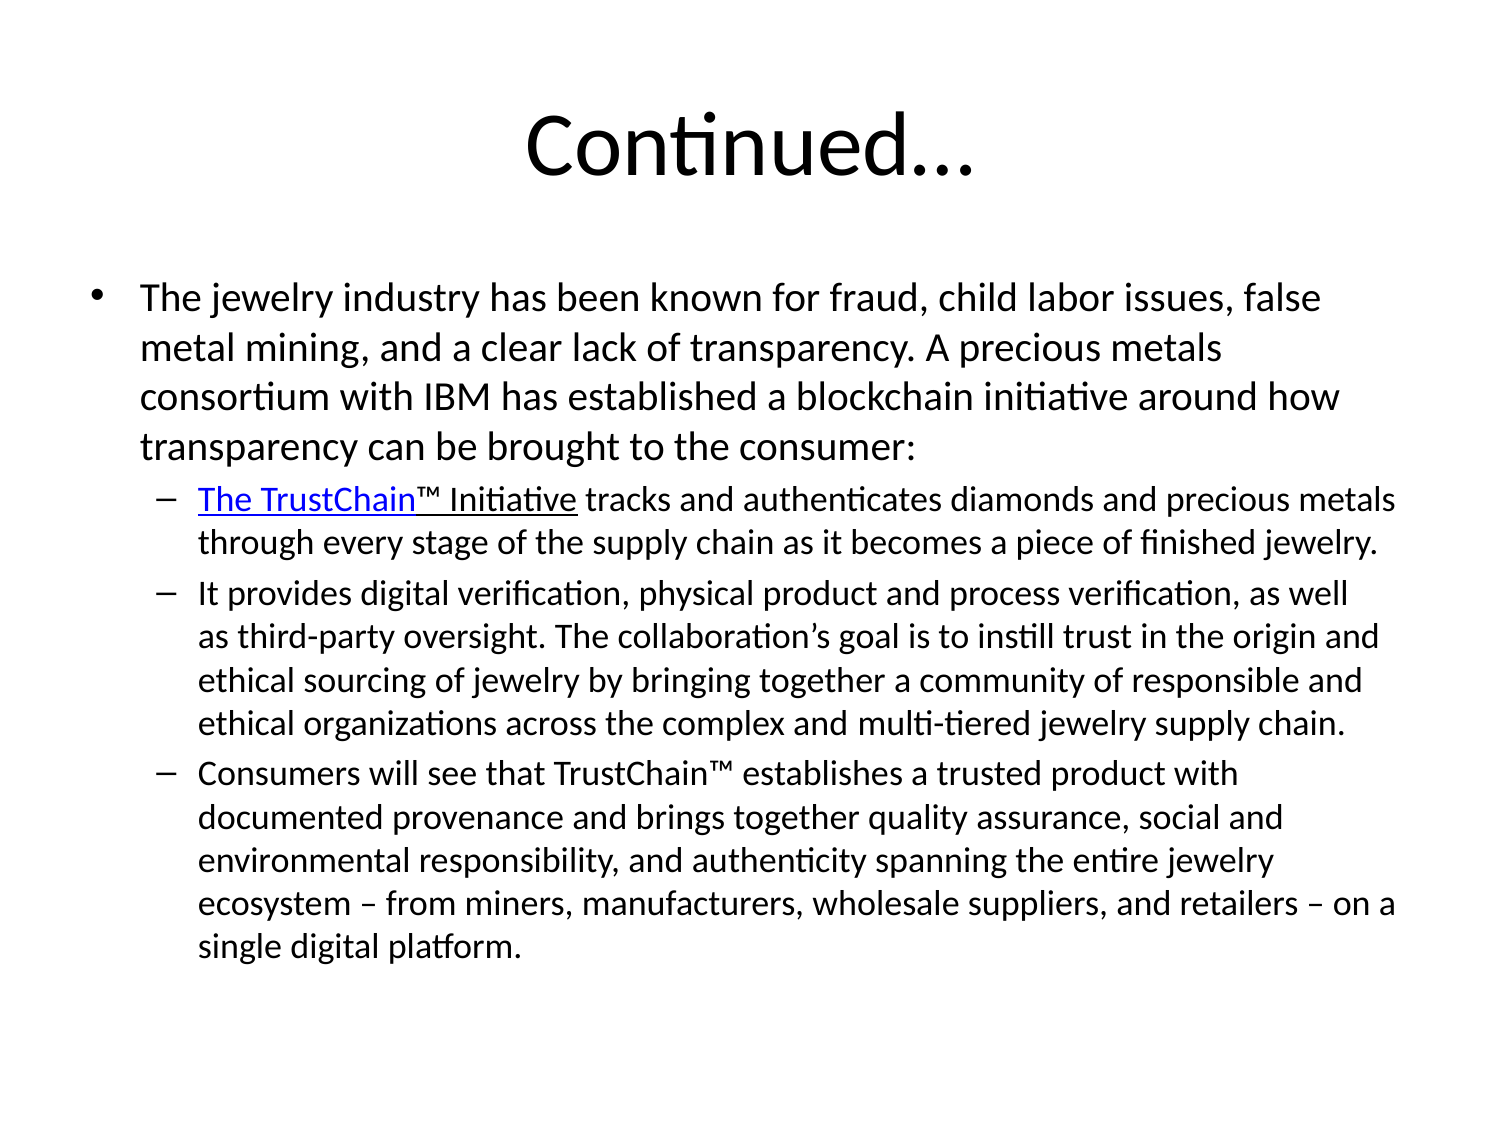

# Continued…
The jewelry industry has been known for fraud, child labor issues, false metal mining, and a clear lack of transparency. A precious metals consortium with IBM has established a blockchain initiative around how transparency can be brought to the consumer:
The TrustChain™ Initiative tracks and authenticates diamonds and precious metals through every stage of the supply chain as it becomes a piece of finished jewelry.
It provides digital verification, physical product and process verification, as well as third-party oversight. The collaboration’s goal is to instill trust in the origin and ethical sourcing of jewelry by bringing together a community of responsible and ethical organizations across the complex and multi-tiered jewelry supply chain.
Consumers will see that TrustChain™ establishes a trusted product with documented provenance and brings together quality assurance, social and environmental responsibility, and authenticity spanning the entire jewelry ecosystem – from miners, manufacturers, wholesale suppliers, and retailers – on a single digital platform.